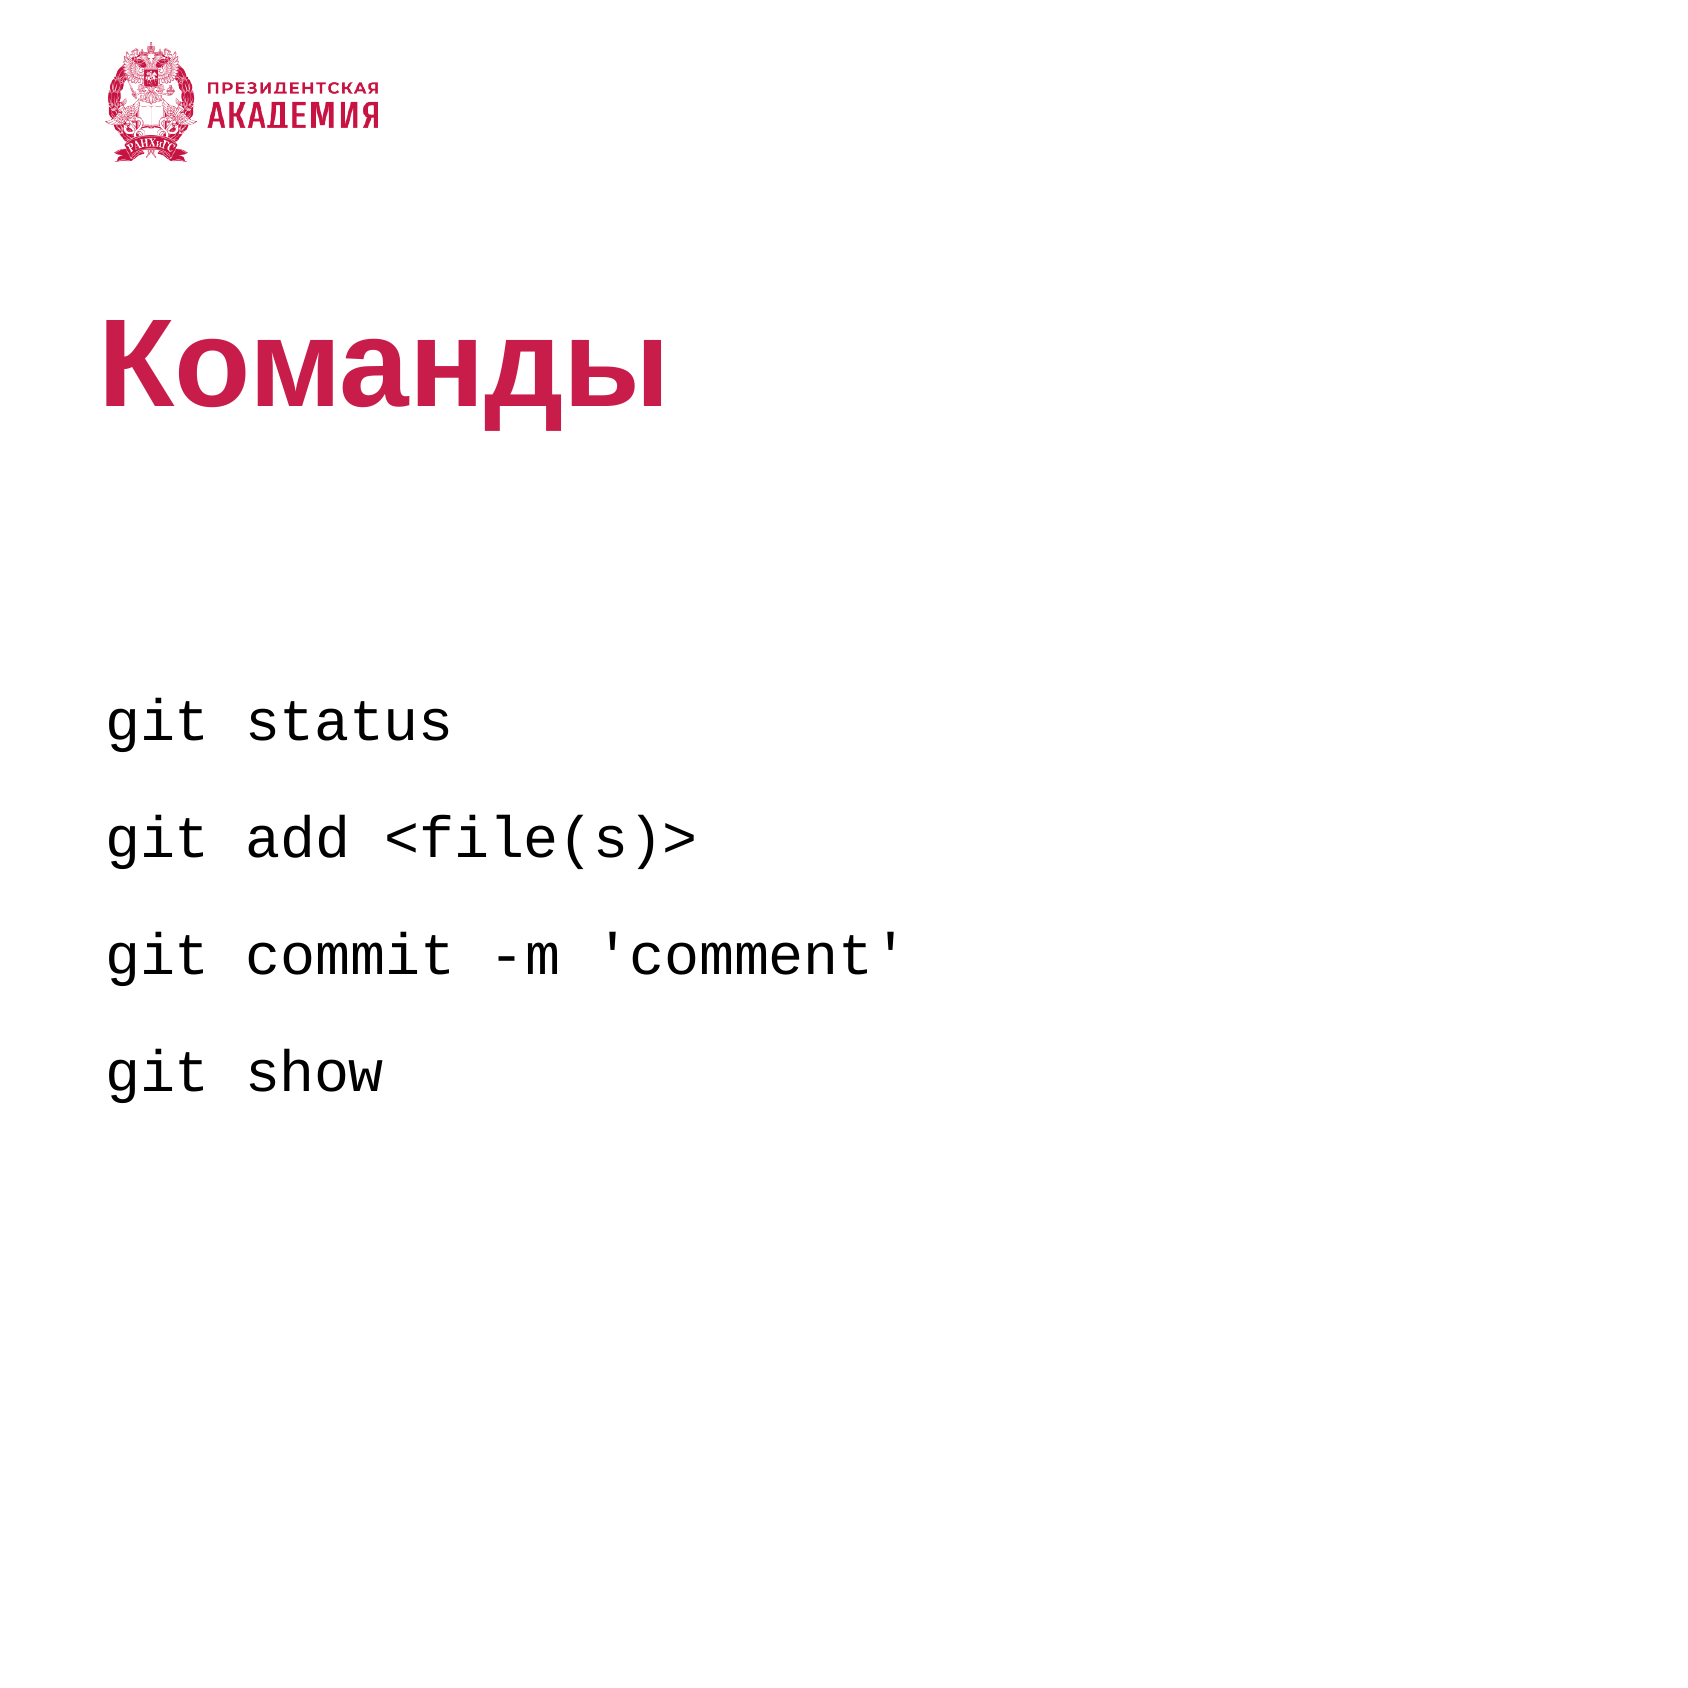

Команды
# git status
git add <file(s)>
git commit -m 'comment' git show